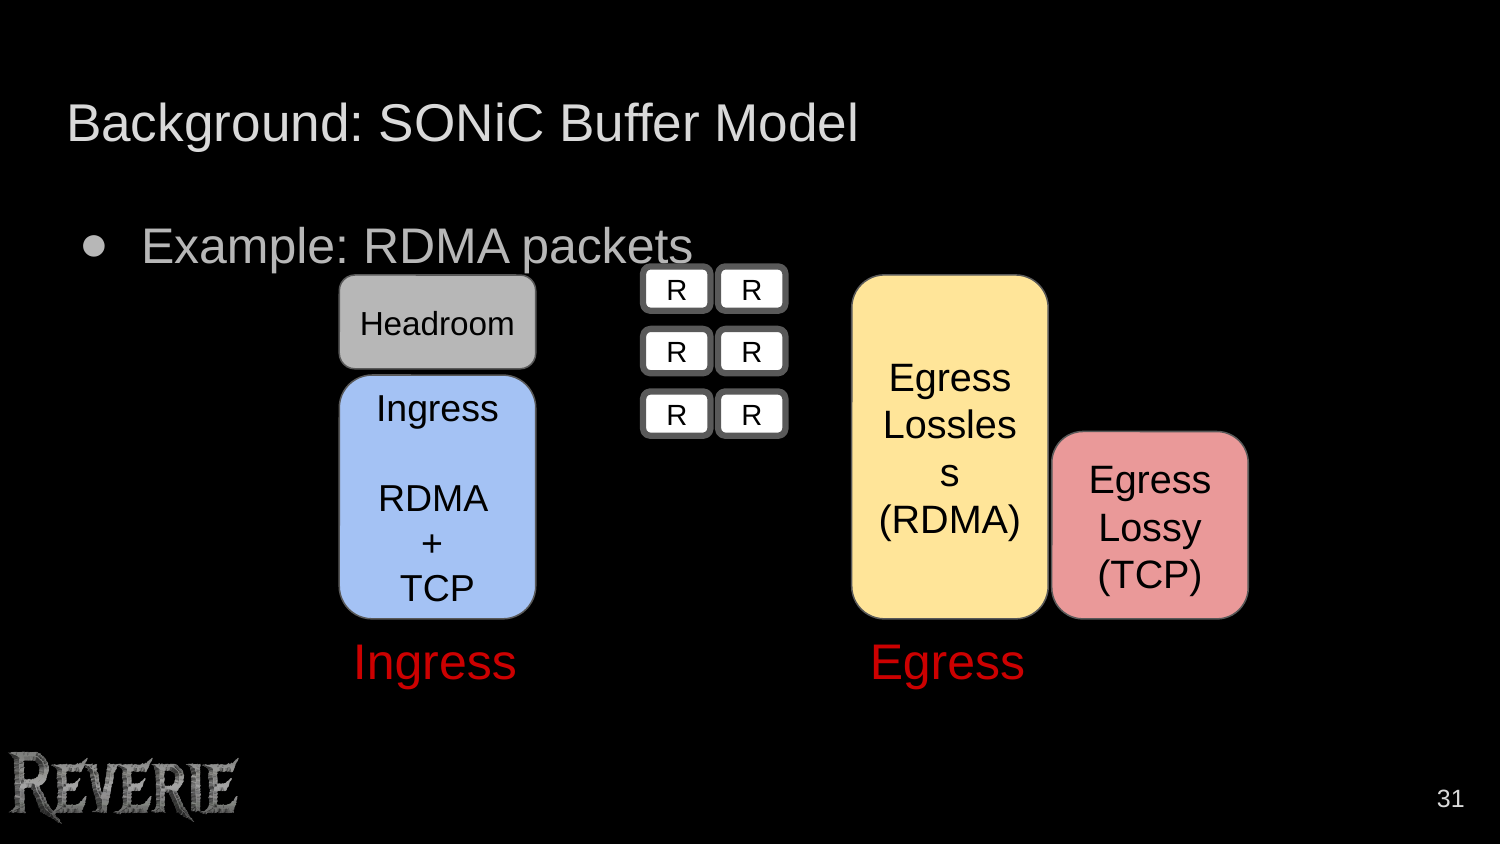

# Background: SONiC Buffer Model
Example: RDMA packets
R
R
Egress Lossless
(RDMA)
Headroom
R
R
Ingress

RDMA
+
TCP
R
R
Egress Lossy
(TCP)
Ingress
Egress
31